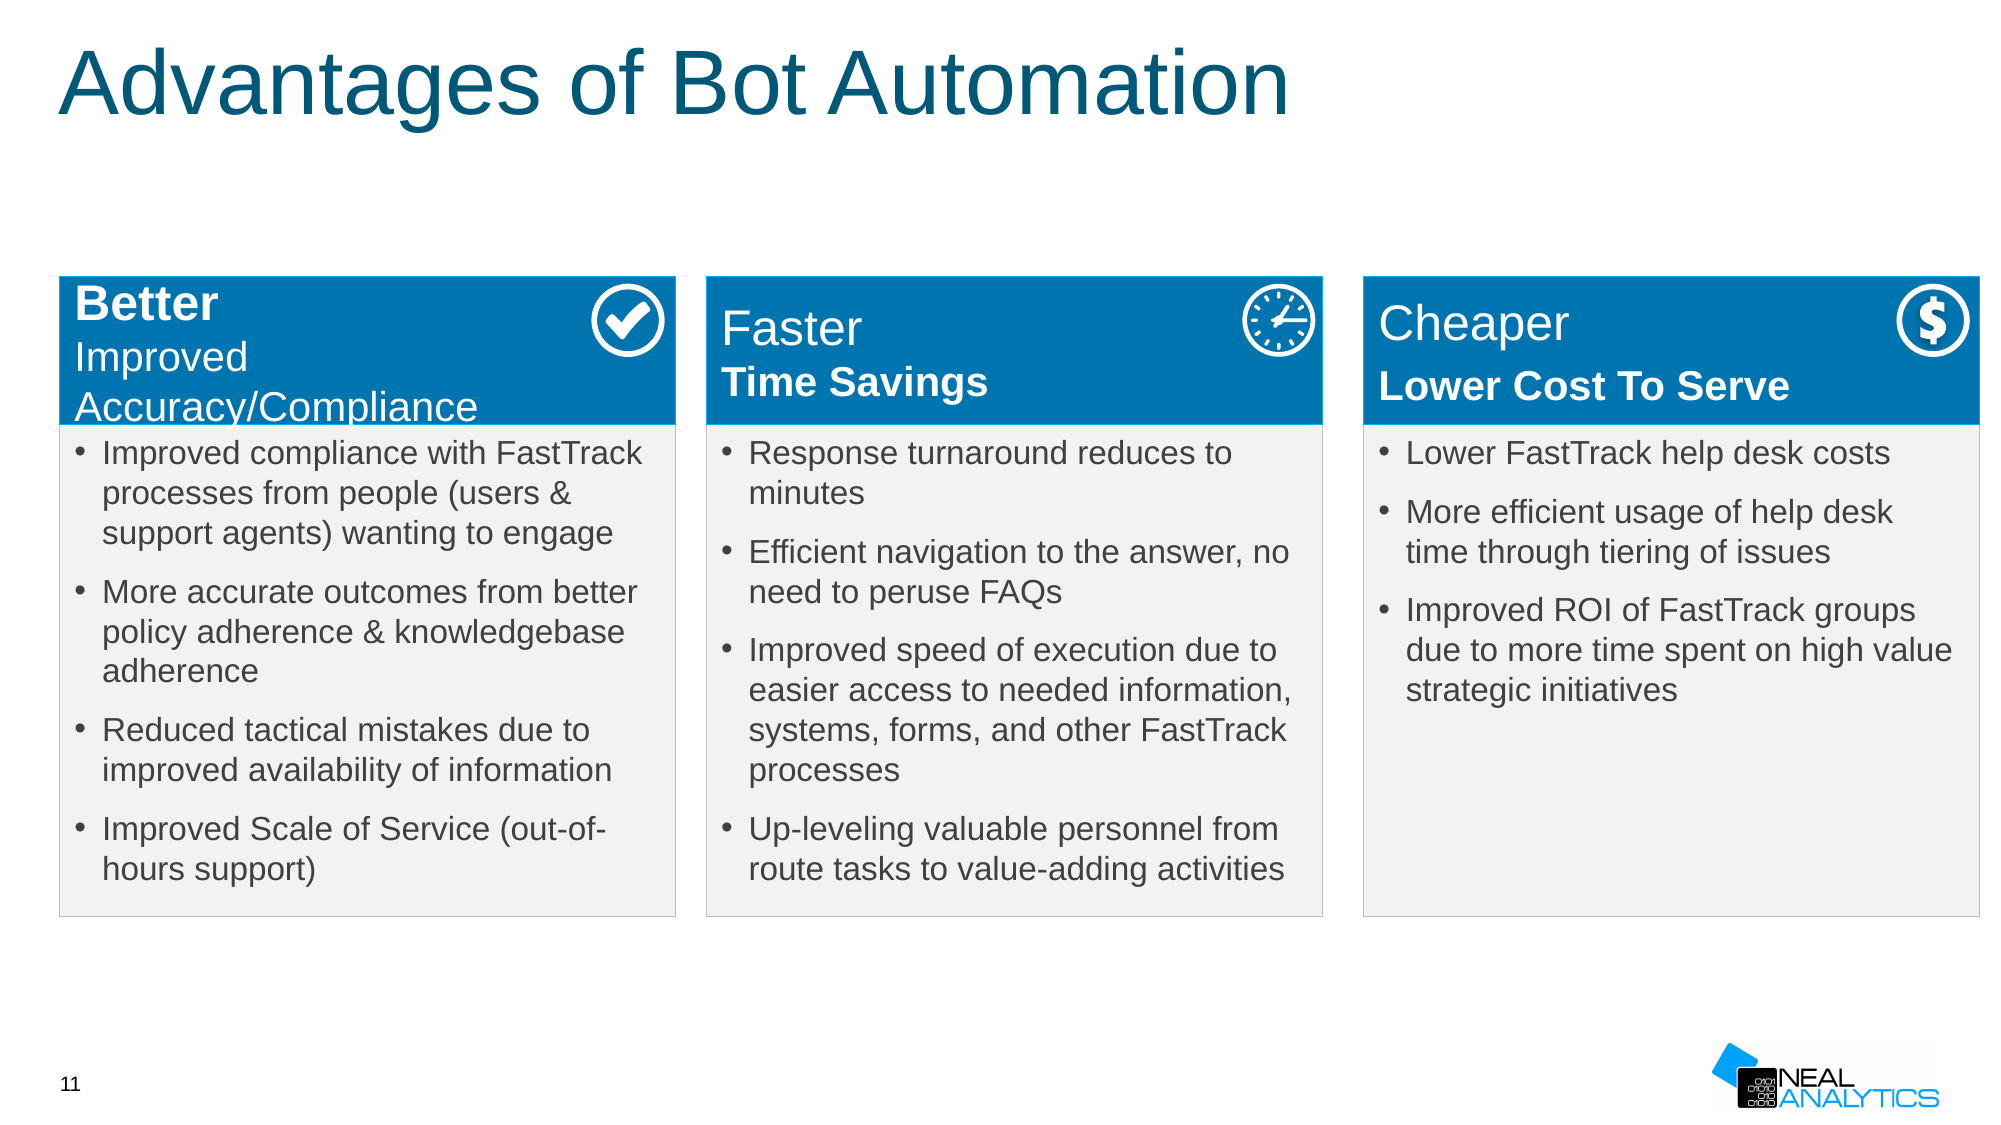

# Advantages of Bot Automation
Better
Improved Accuracy/Compliance

Faster
Time Savings

Cheaper
Lower Cost To Serve

Improved compliance with FastTrack processes from people (users & support agents) wanting to engage
More accurate outcomes from better policy adherence & knowledgebase adherence
Reduced tactical mistakes due to improved availability of information
Improved Scale of Service (out-of-hours support)
Response turnaround reduces to minutes
Efficient navigation to the answer, no need to peruse FAQs
Improved speed of execution due to easier access to needed information, systems, forms, and other FastTrack processes
Up-leveling valuable personnel from route tasks to value-adding activities
Lower FastTrack help desk costs
More efficient usage of help desk time through tiering of issues
Improved ROI of FastTrack groups due to more time spent on high value strategic initiatives
11